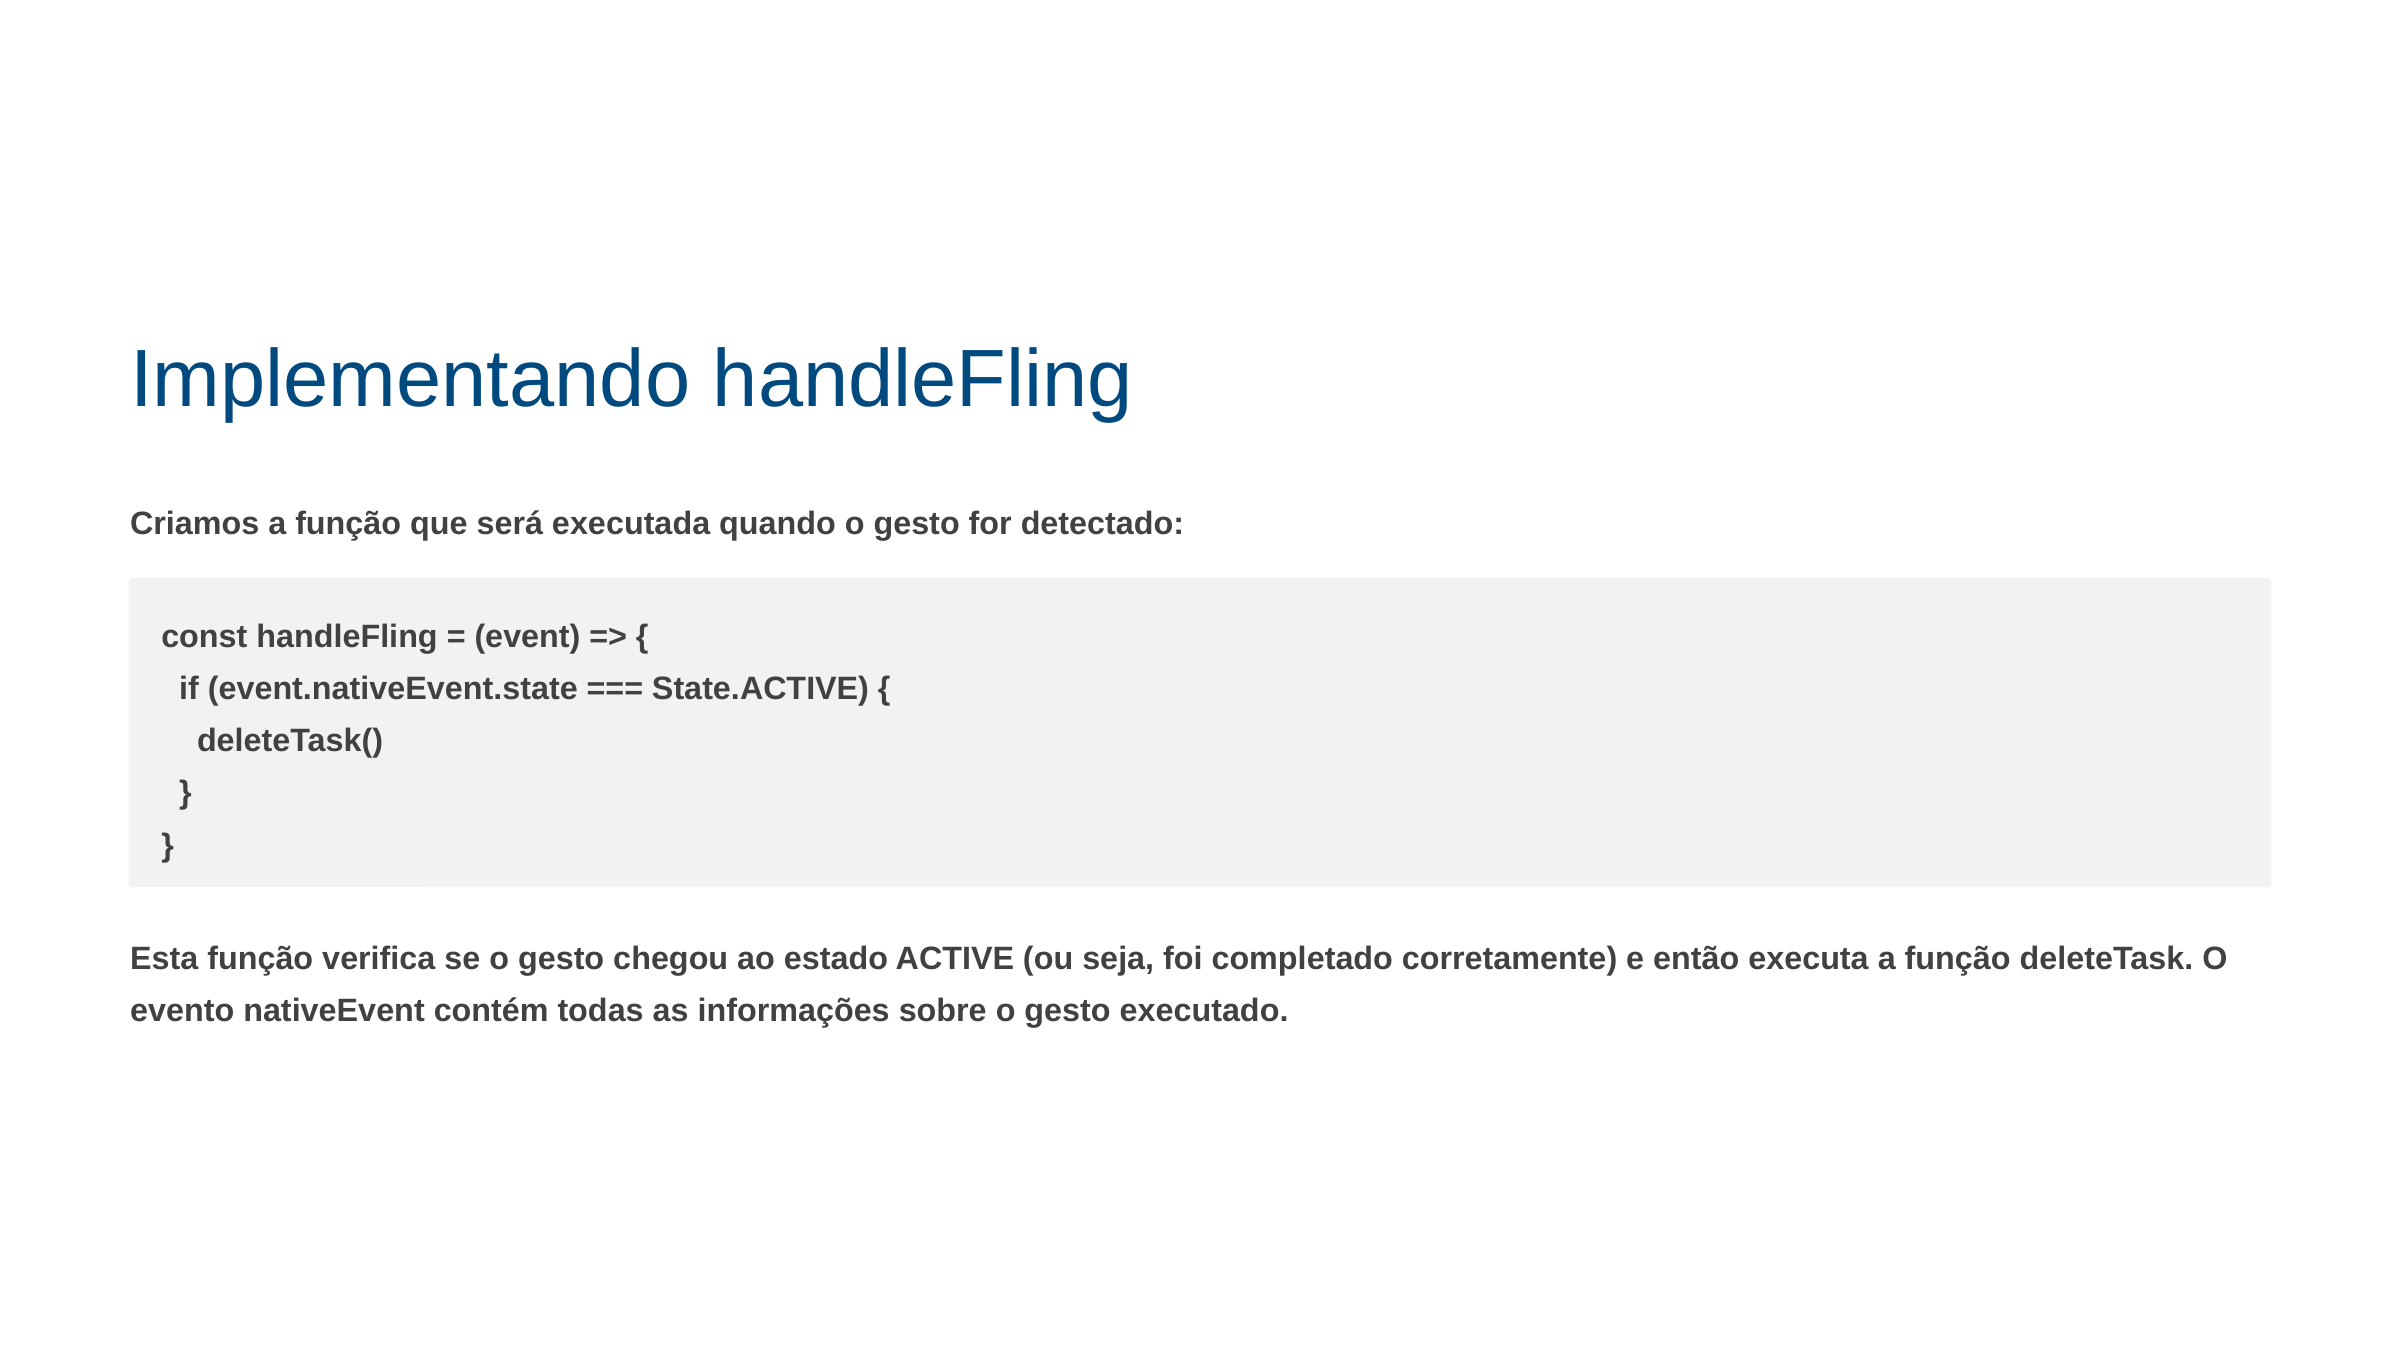

Implementando handleFling
Criamos a função que será executada quando o gesto for detectado:

const handleFling = (event) => {
  if (event.nativeEvent.state === State.ACTIVE) {
    deleteTask()
  }
}
Esta função verifica se o gesto chegou ao estado ACTIVE (ou seja, foi completado corretamente) e então executa a função deleteTask. O evento nativeEvent contém todas as informações sobre o gesto executado.